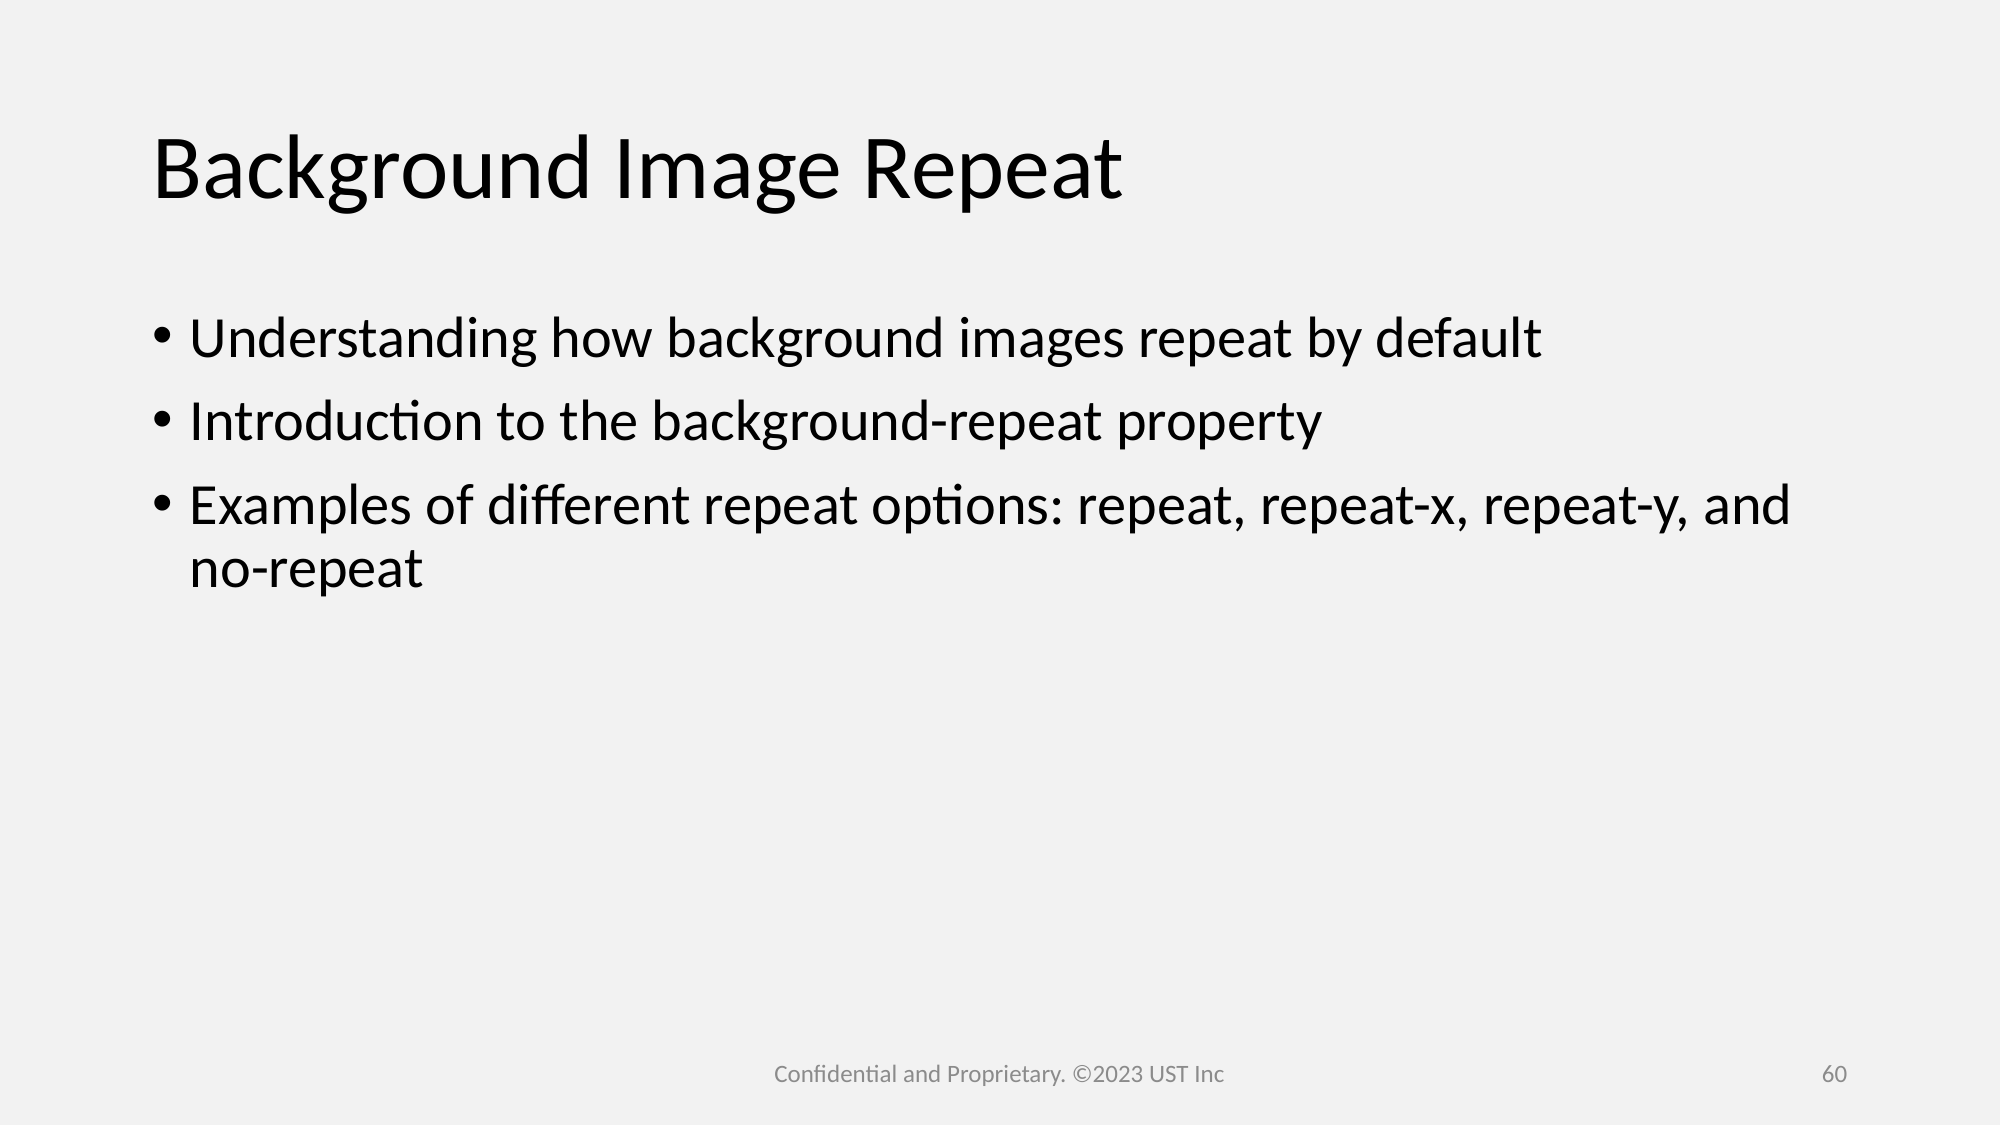

# Background Image Repeat
Understanding how background images repeat by default
Introduction to the background-repeat property
Examples of different repeat options: repeat, repeat-x, repeat-y, and no-repeat

Confidential and Proprietary. ©2023 UST Inc
60